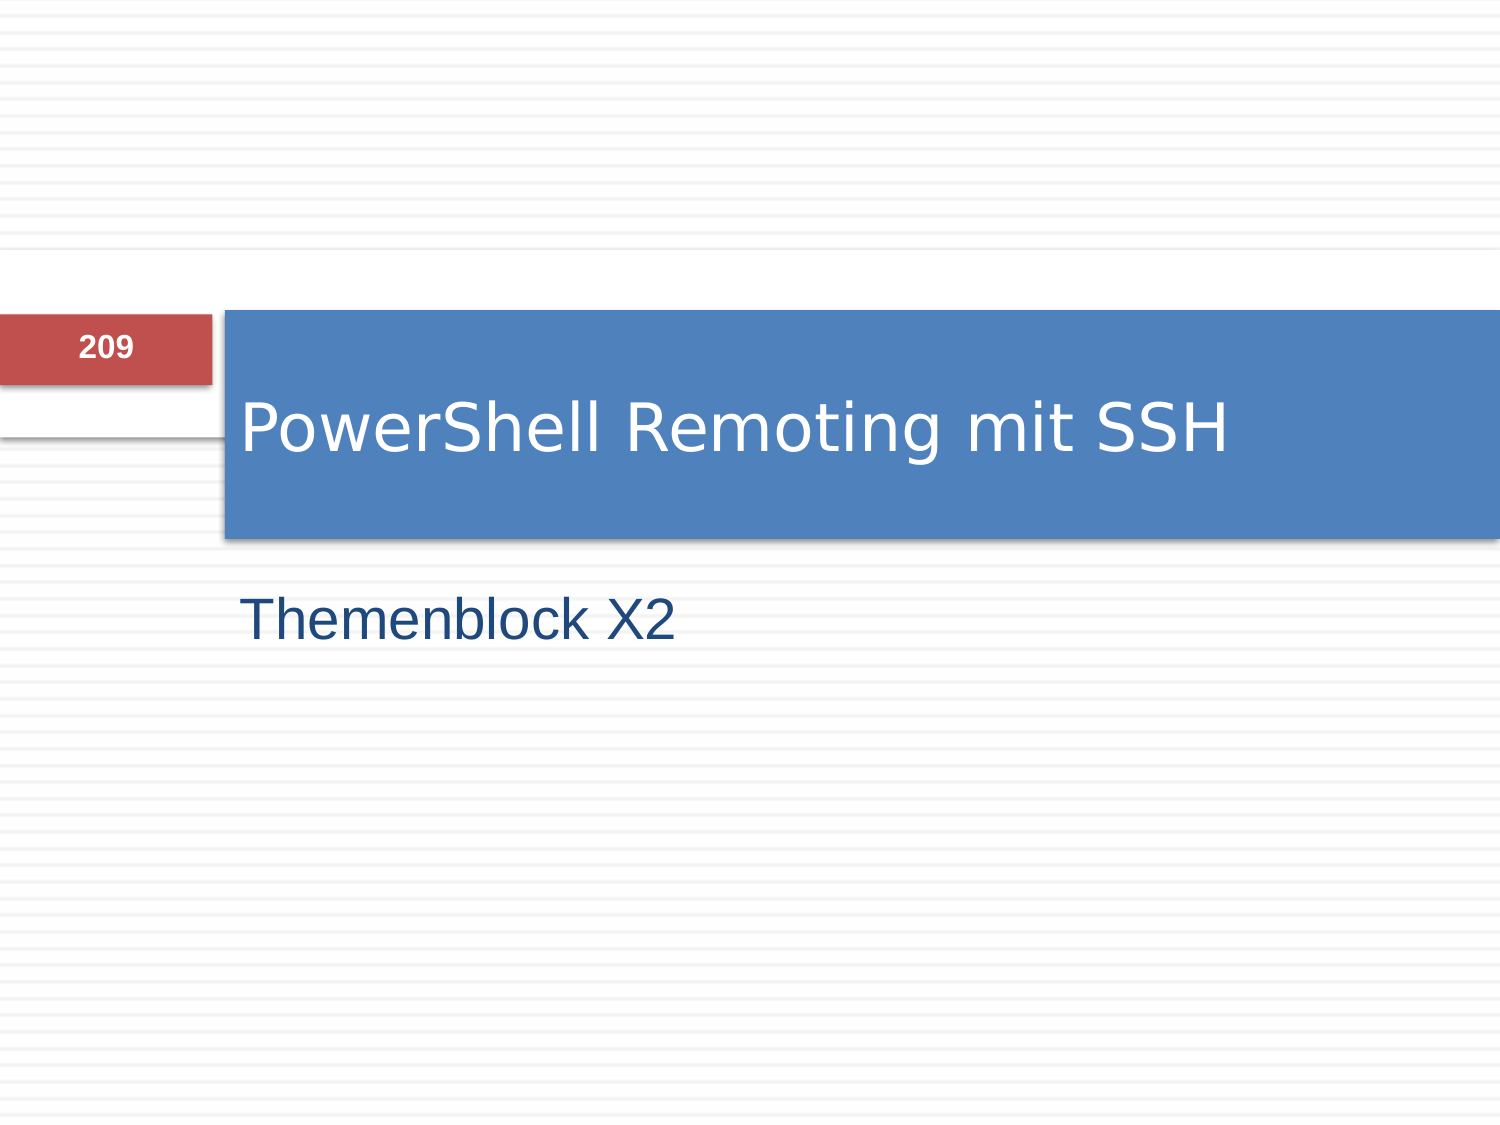

209
# PowerShell Remoting mit SSH
Themenblock X2